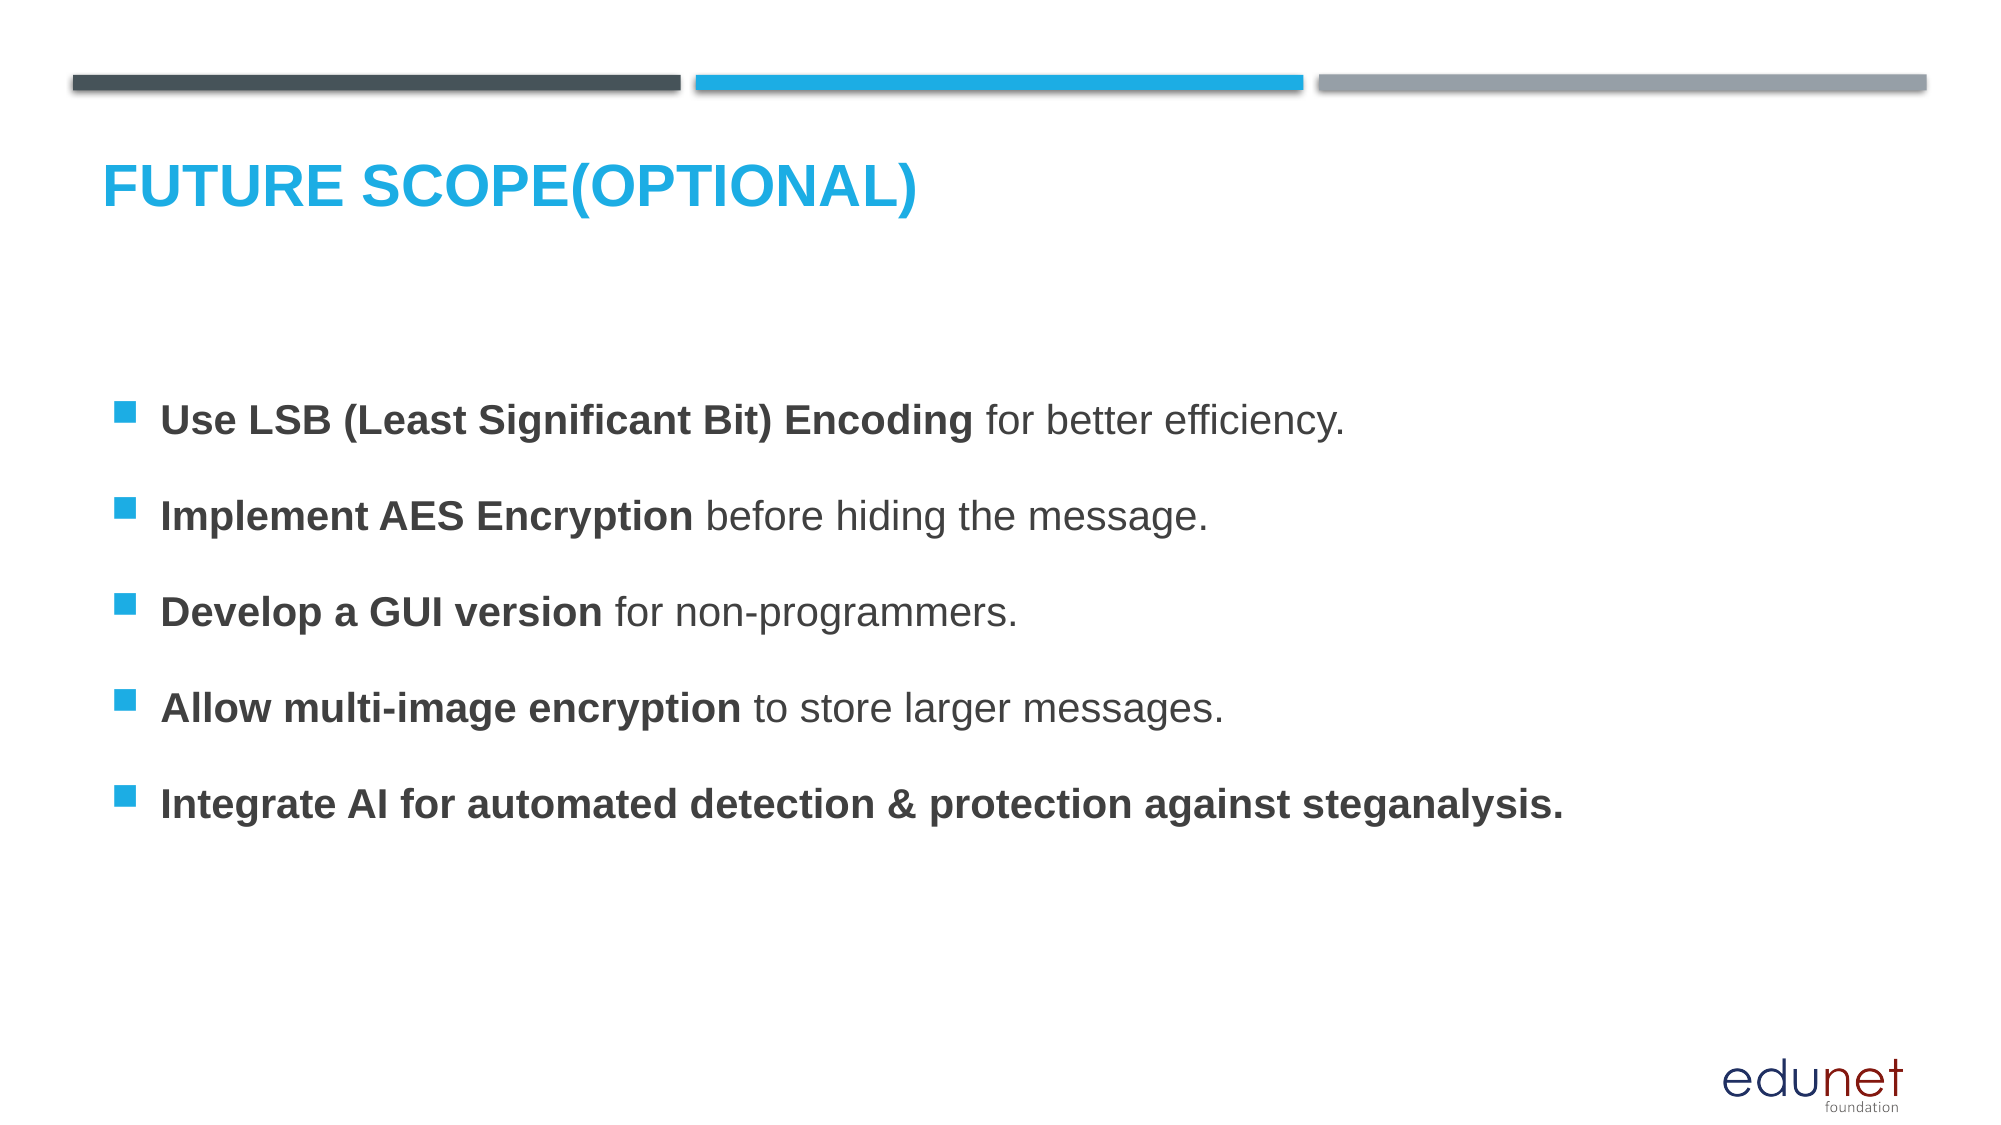

Future scope(optional)
Use LSB (Least Significant Bit) Encoding for better efficiency.
Implement AES Encryption before hiding the message.
Develop a GUI version for non-programmers.
Allow multi-image encryption to store larger messages.
Integrate AI for automated detection & protection against steganalysis.